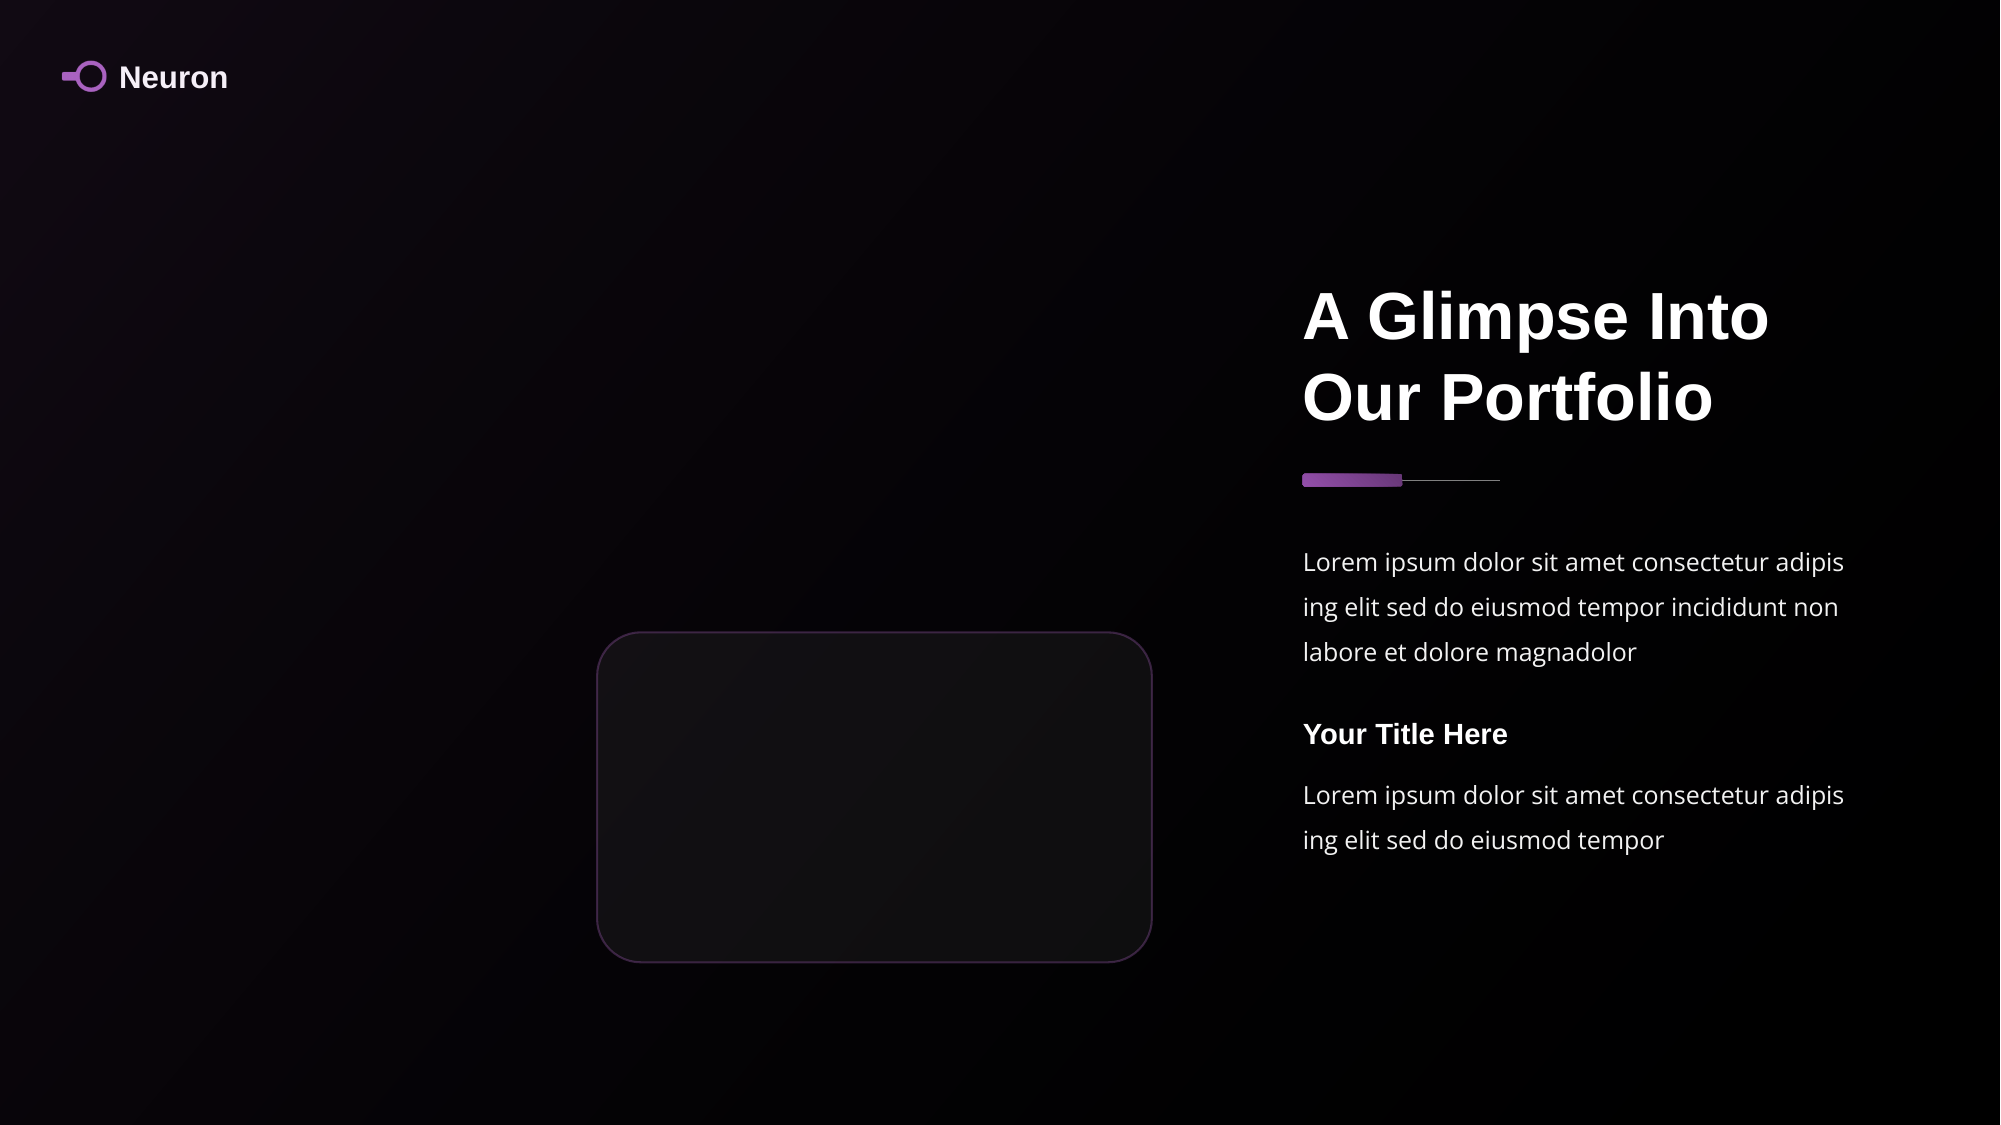

A Glimpse Into Our Portfolio

Lorem ipsum dolor sit amet consectetur adipis ing elit sed do eiusmod tempor incididunt non labore et dolore magnadolor

Your Title Here
Lorem ipsum dolor sit amet consectetur adipis ing elit sed do eiusmod tempor